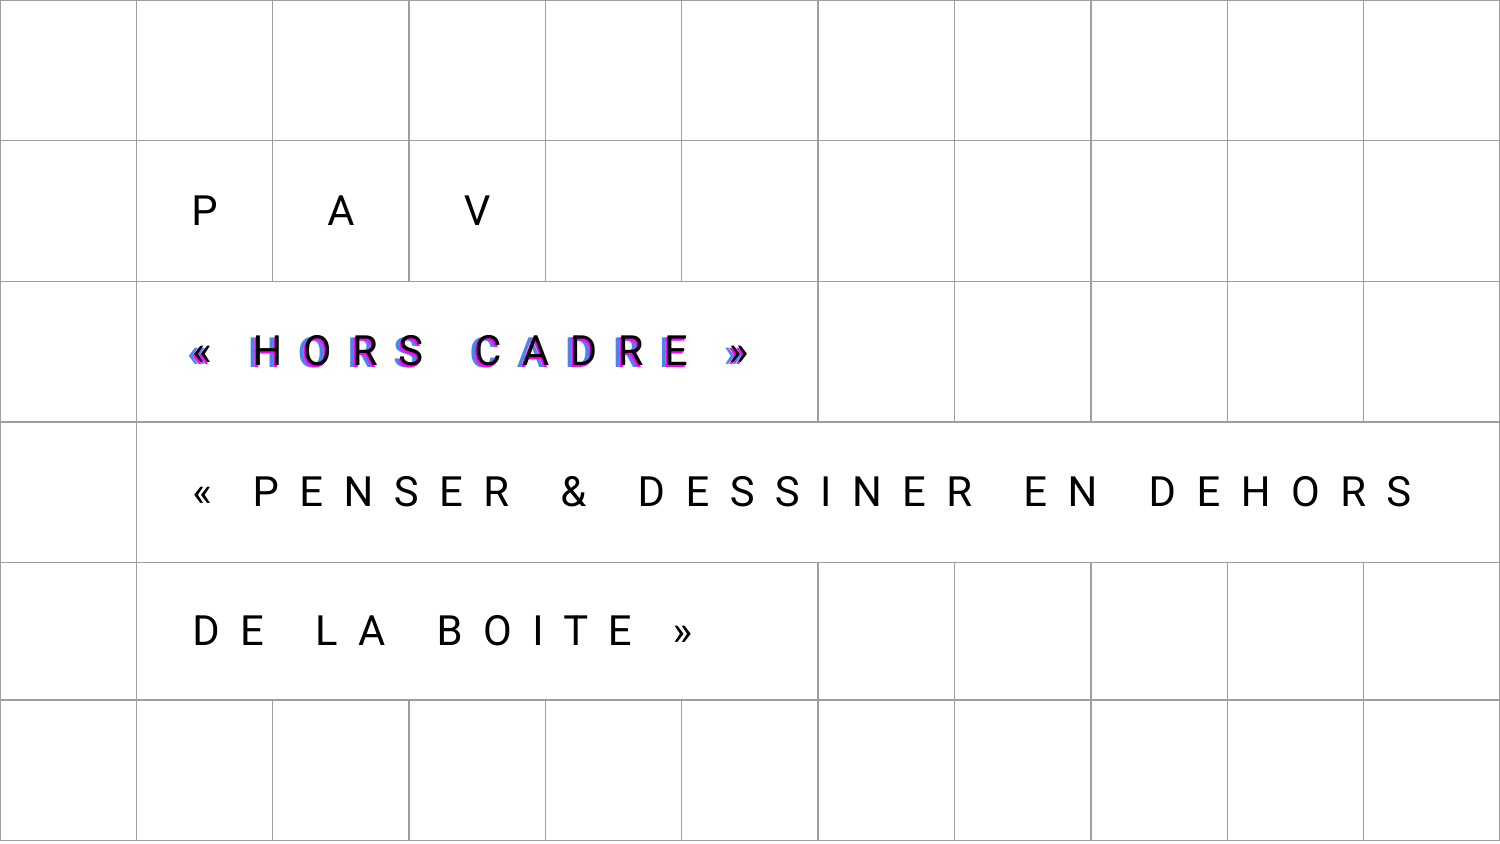

|  |  |  |  |  |  |  |  |  |  |  |
| --- | --- | --- | --- | --- | --- | --- | --- | --- | --- | --- |
|  | P | A | V |  |  |  |  |  |  |  |
|  | « H O R S C A D R E » |  |  |  |  |  |  |  |  |  |
|  | « P E N S E R & D E S S I N E R E N D E H O R S |  |  |  |  |  |  |  |  |  |
|  | D E L A B O I T E » |  |  |  |  |  |  |  |  |  |
|  |  |  |  |  |  |  |  |  |  |  |
    «    H  O  R  S     C  A  D  R  E    »
    «    H  O  R  S     C  A  D  R  E    »